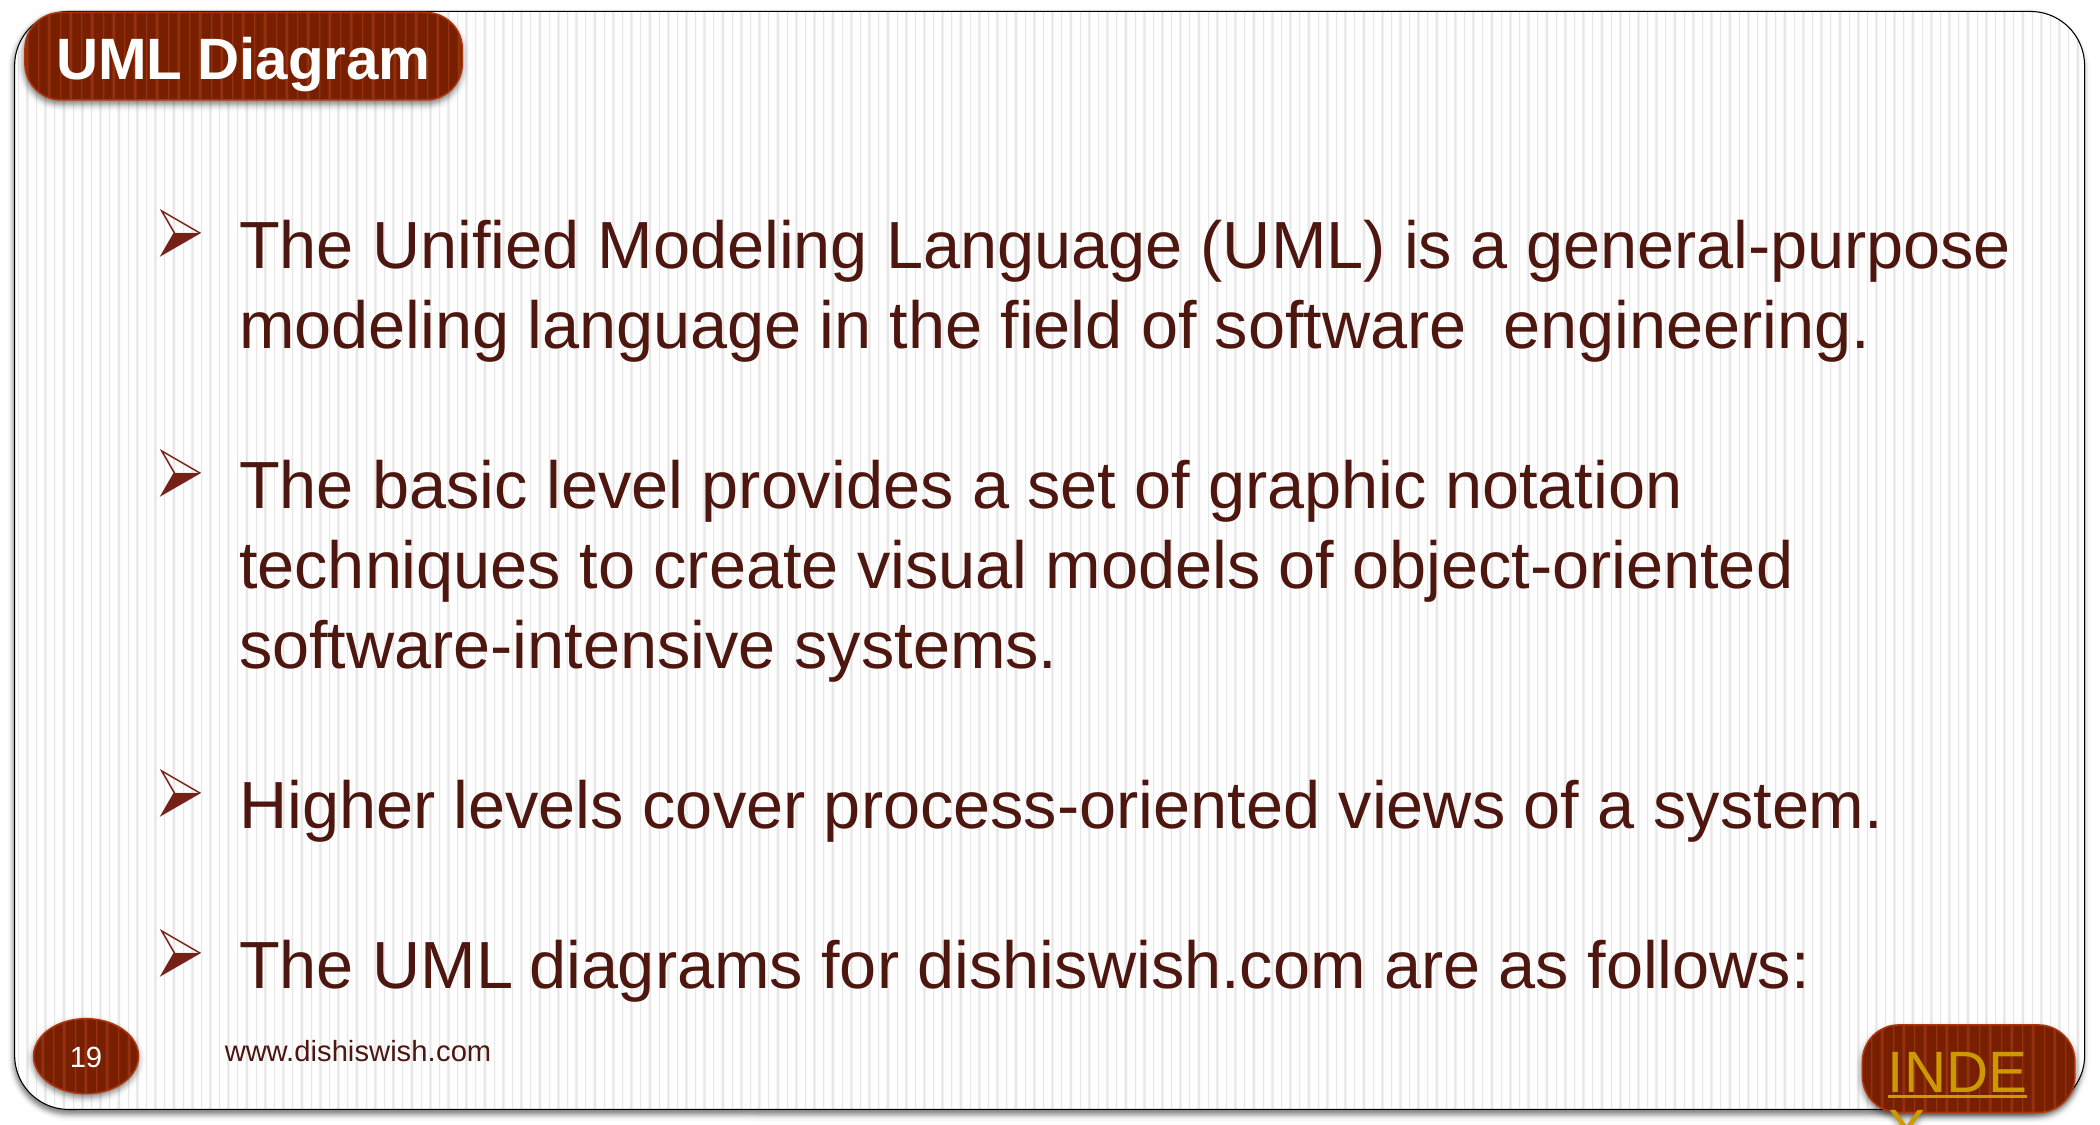

UML Diagram

The Unified Modeling Language (UML) is a general-purpose modeling language in the field of software  engineering.

The basic level provides a set of graphic notation techniques to create visual models of object-oriented software-intensive systems.

Higher levels cover process-oriented views of a system.

The UML diagrams for dishiswish.com are as follows:

www.dishiswish.com
19
INDEX